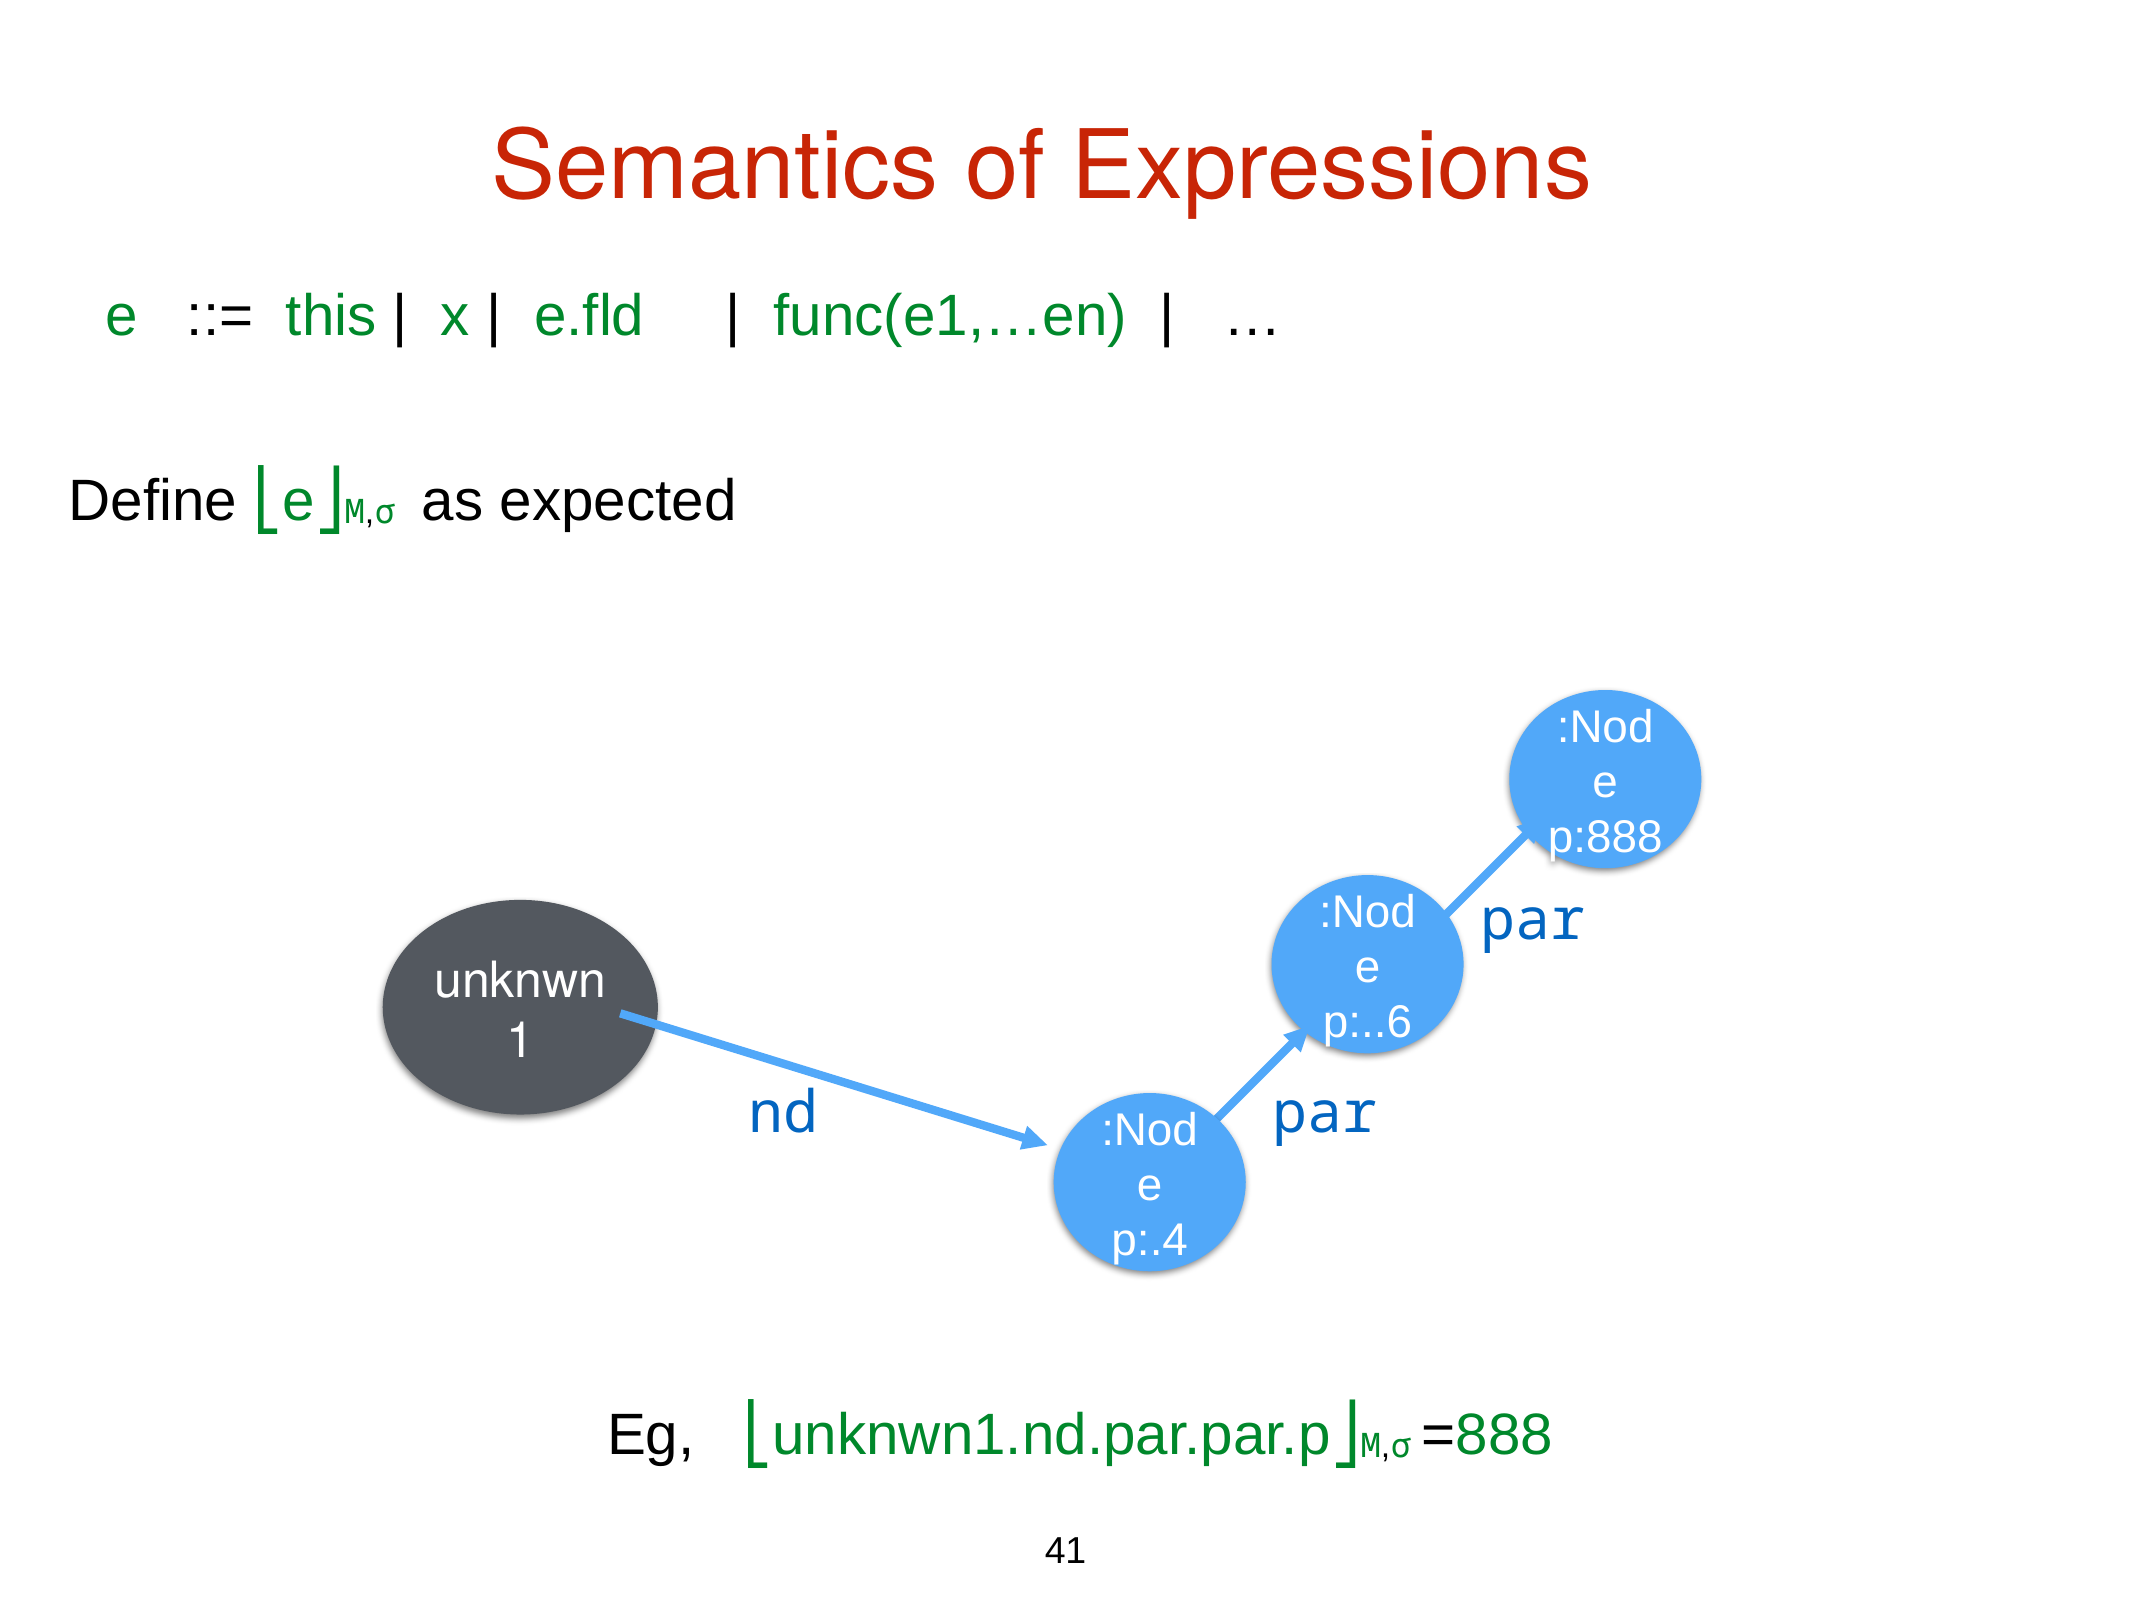

Semantics of Expressions
e   ::=  this |  x |  e.fld     |  func(e1,…en)  |   …
Define ⎣e⎦M,σ  as expected
:Node
p:888

:Node
p:..6
par
unknwn1

nd
par
:Node
p:.4
Eg,   ⎣unknwn1.nd.par.par.p⎦M,σ =888
41